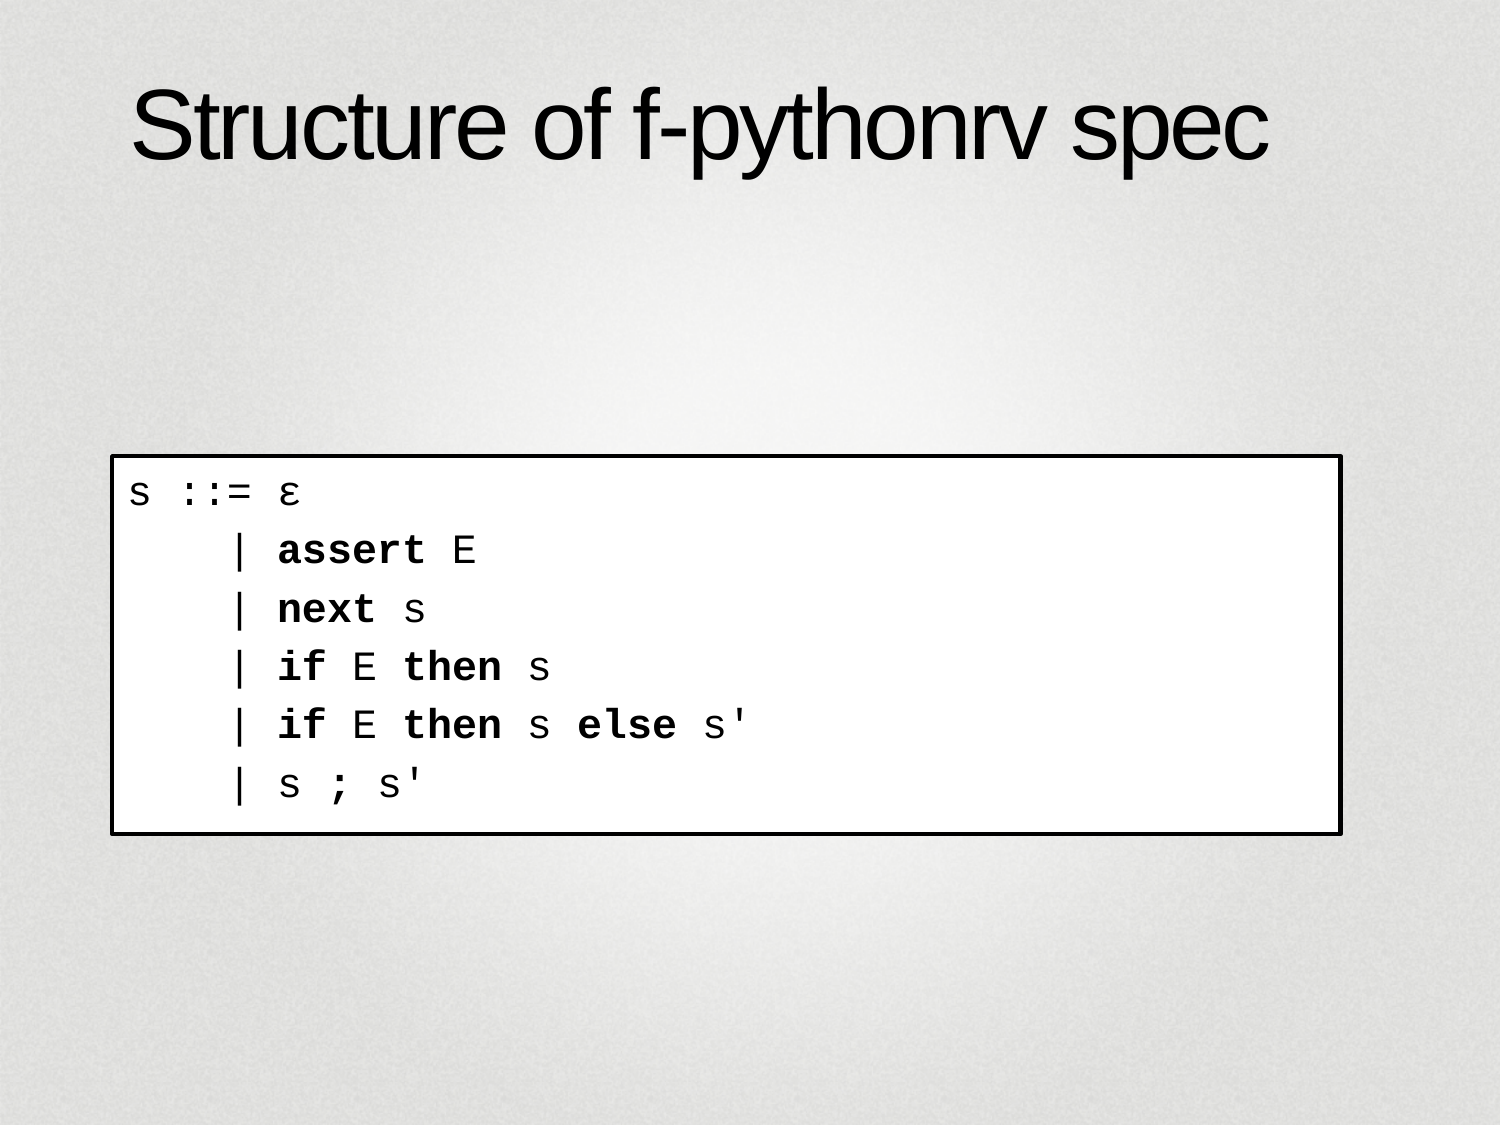

# Structure of f-pythonrv spec

s ::= ε
    | assert E
    | next s
    | if E then s
    | if E then s else s′
    | s ; s′